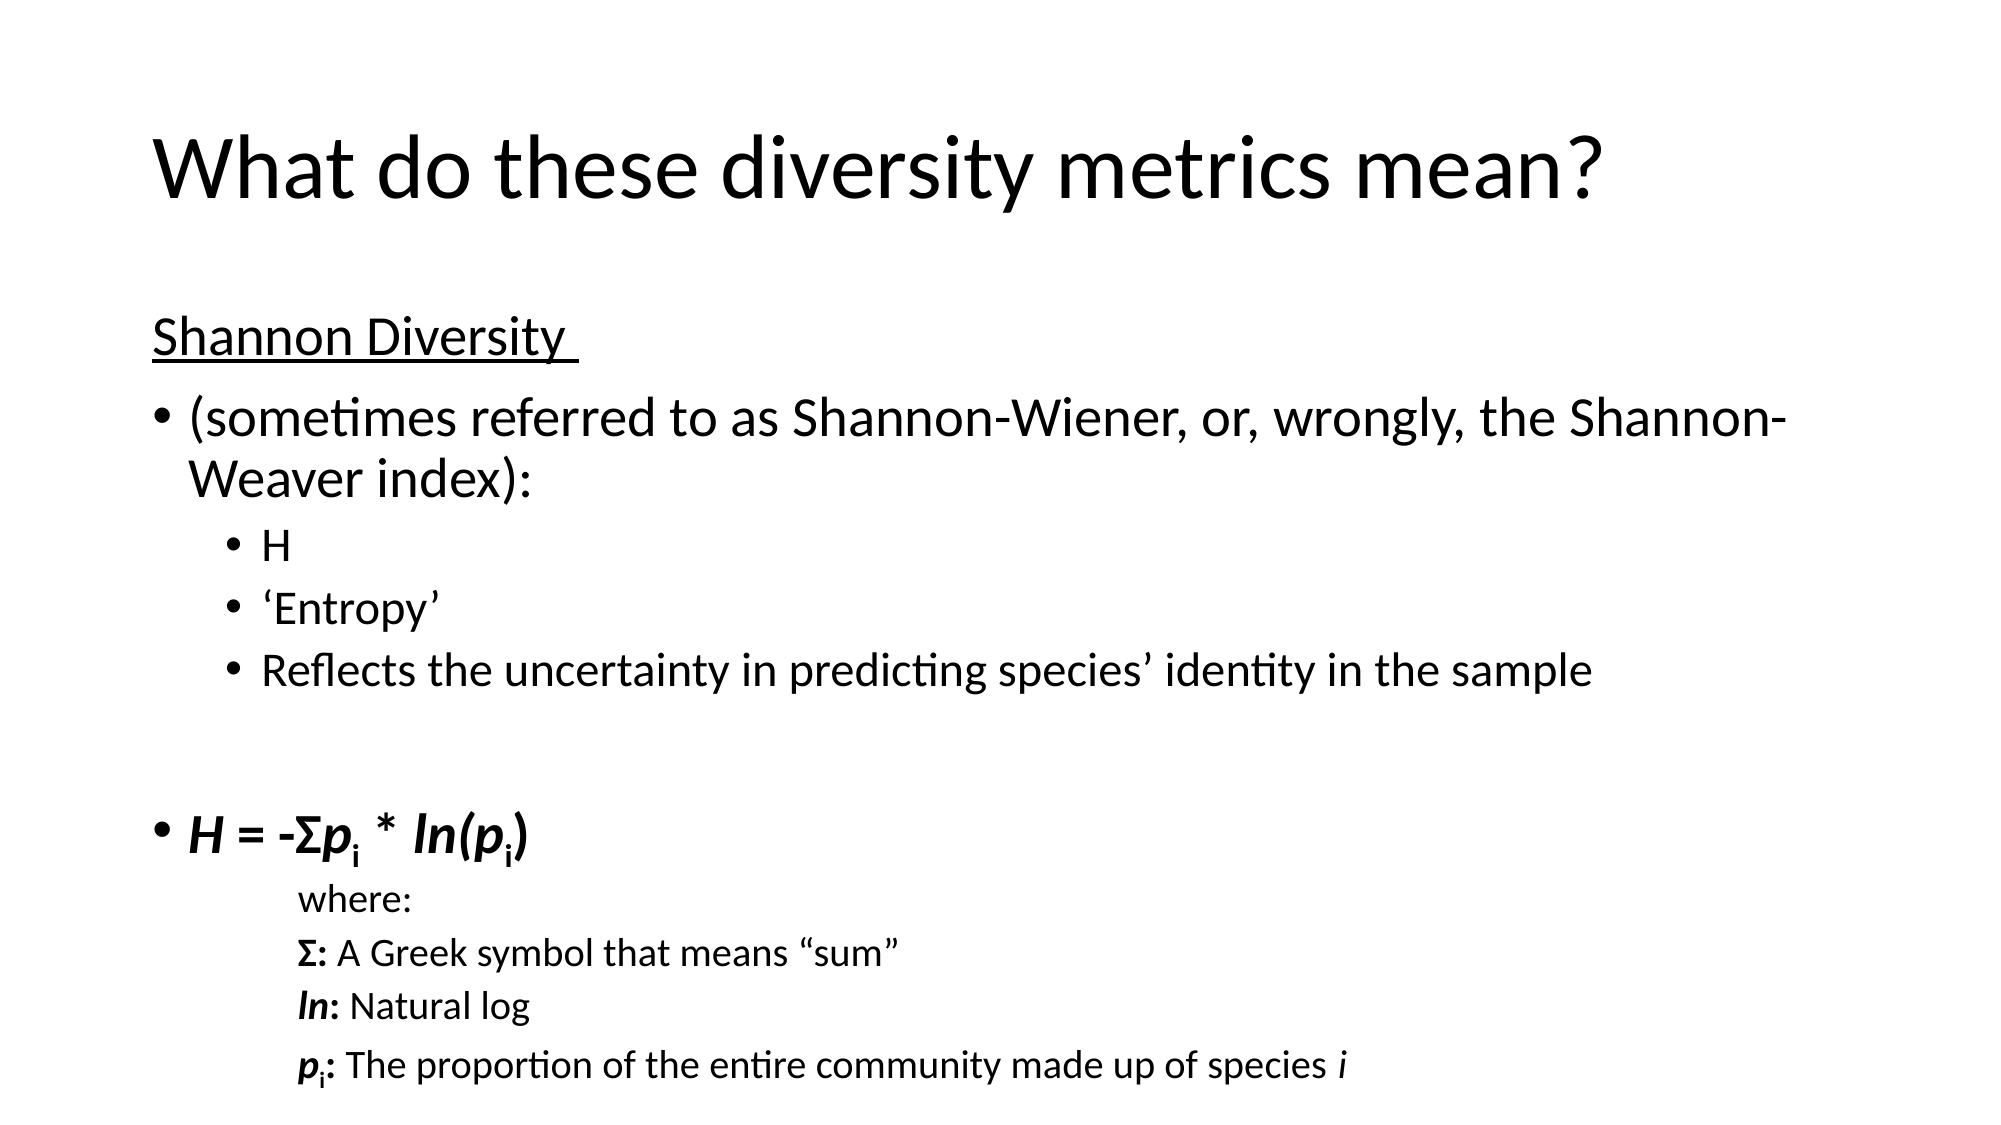

# What do these diversity metrics mean?
Shannon Diversity
(sometimes referred to as Shannon-Wiener, or, wrongly, the Shannon-Weaver index):
H
‘Entropy’
Reflects the uncertainty in predicting species’ identity in the sample

H = -Σpi * ln(pi)
where:
Σ: A Greek symbol that means “sum”
ln: Natural log
pi: The proportion of the entire community made up of species i